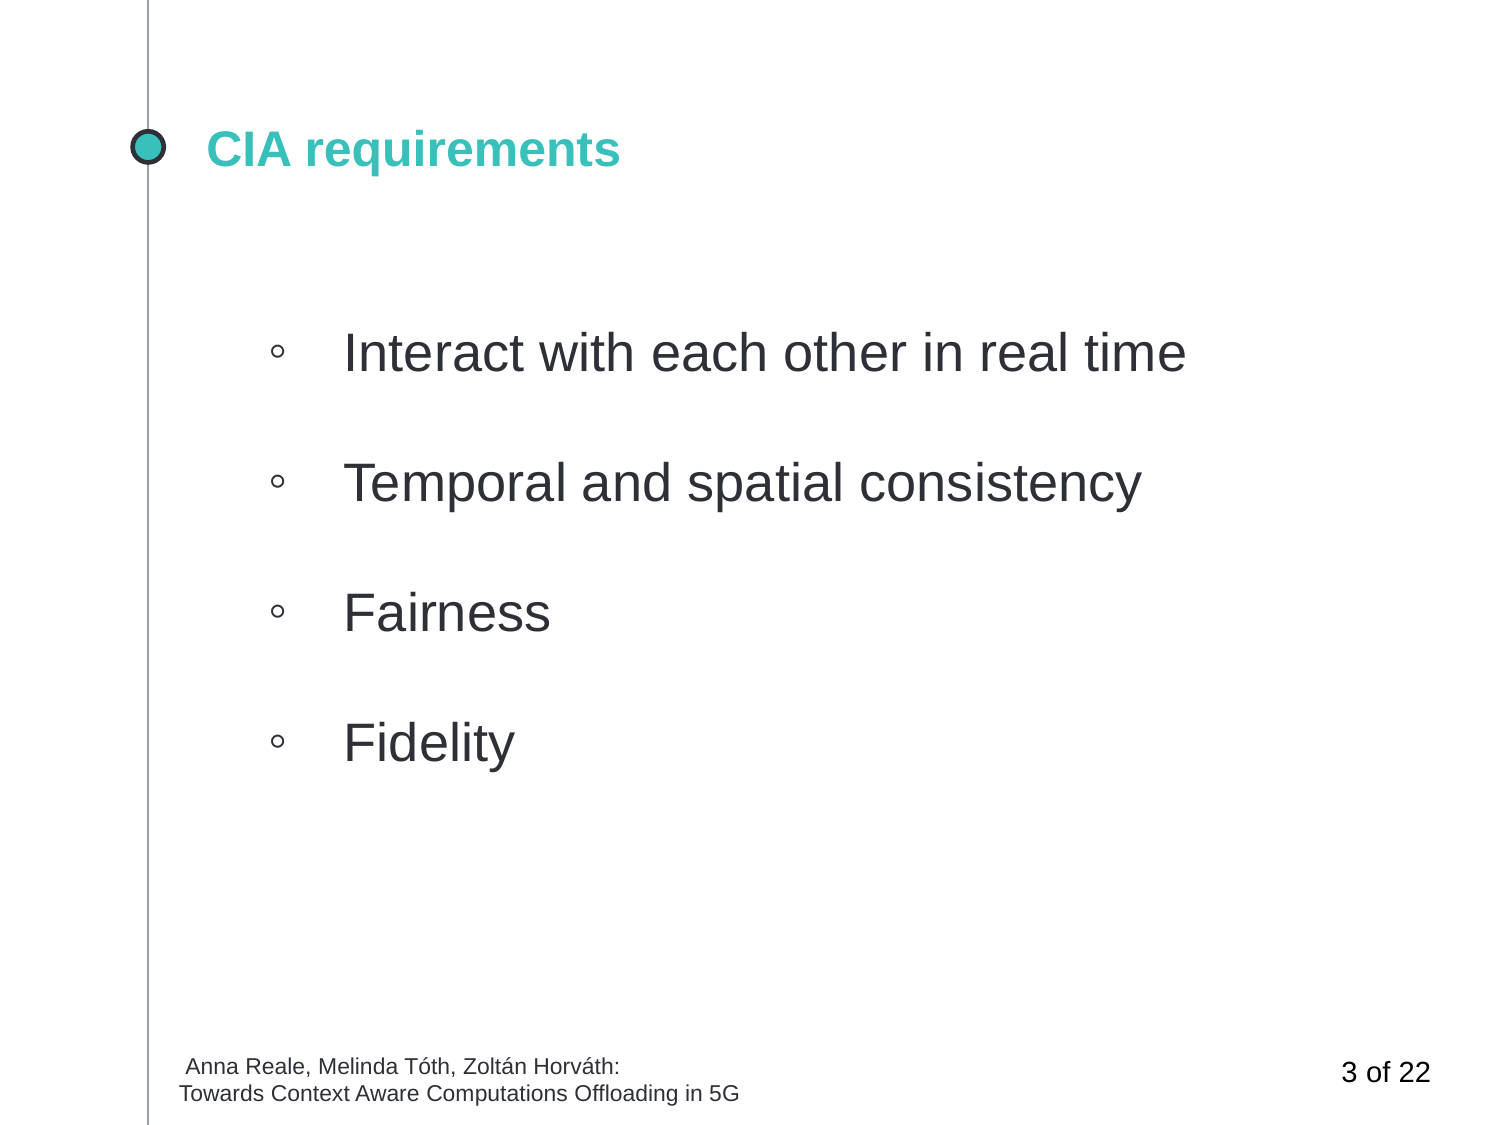

# CIA requirements
Interact with each other in real time
Temporal and spatial consistency
Fairness
Fidelity

= other resources used in a slide footer.

 3 of 22